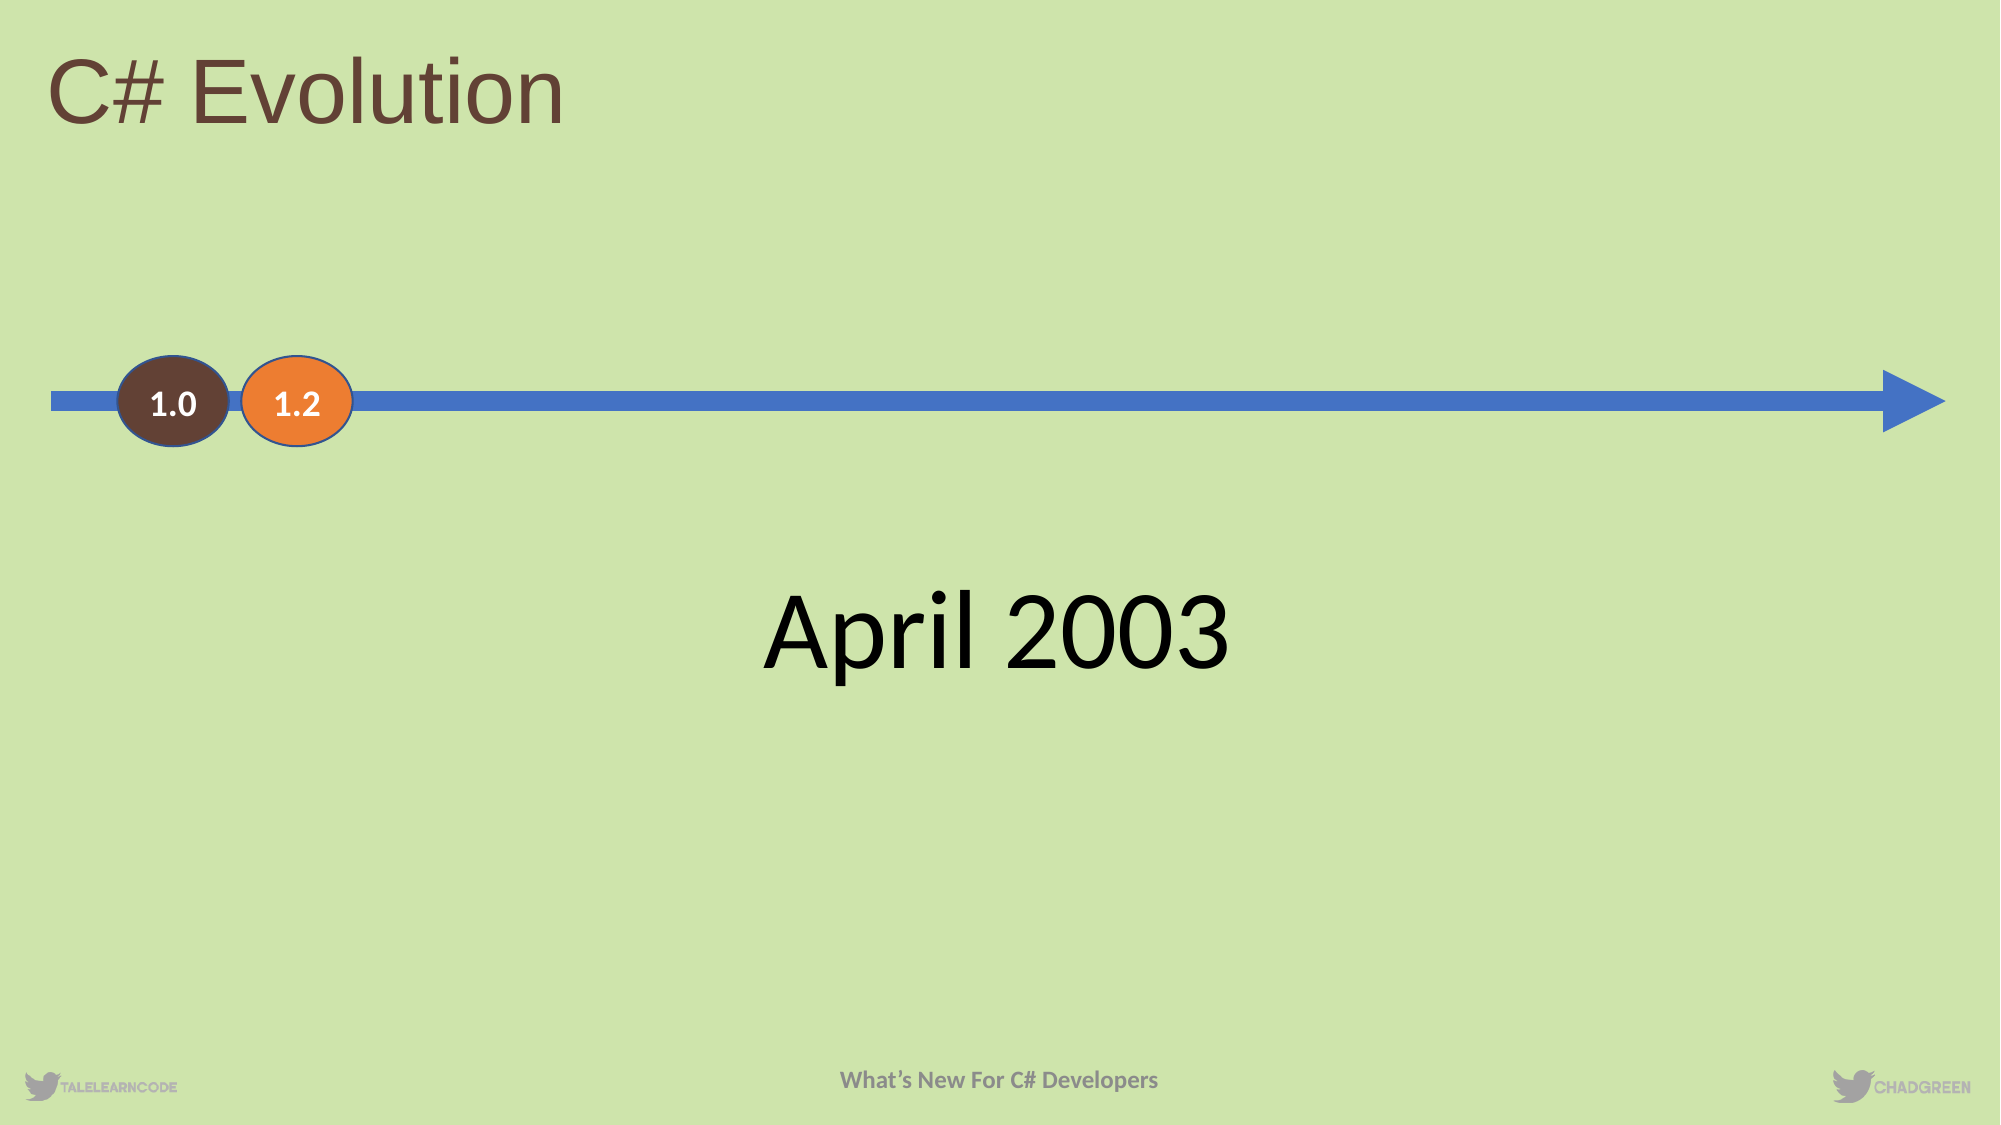

# C# Evolution
1.0
1.2
April 2003